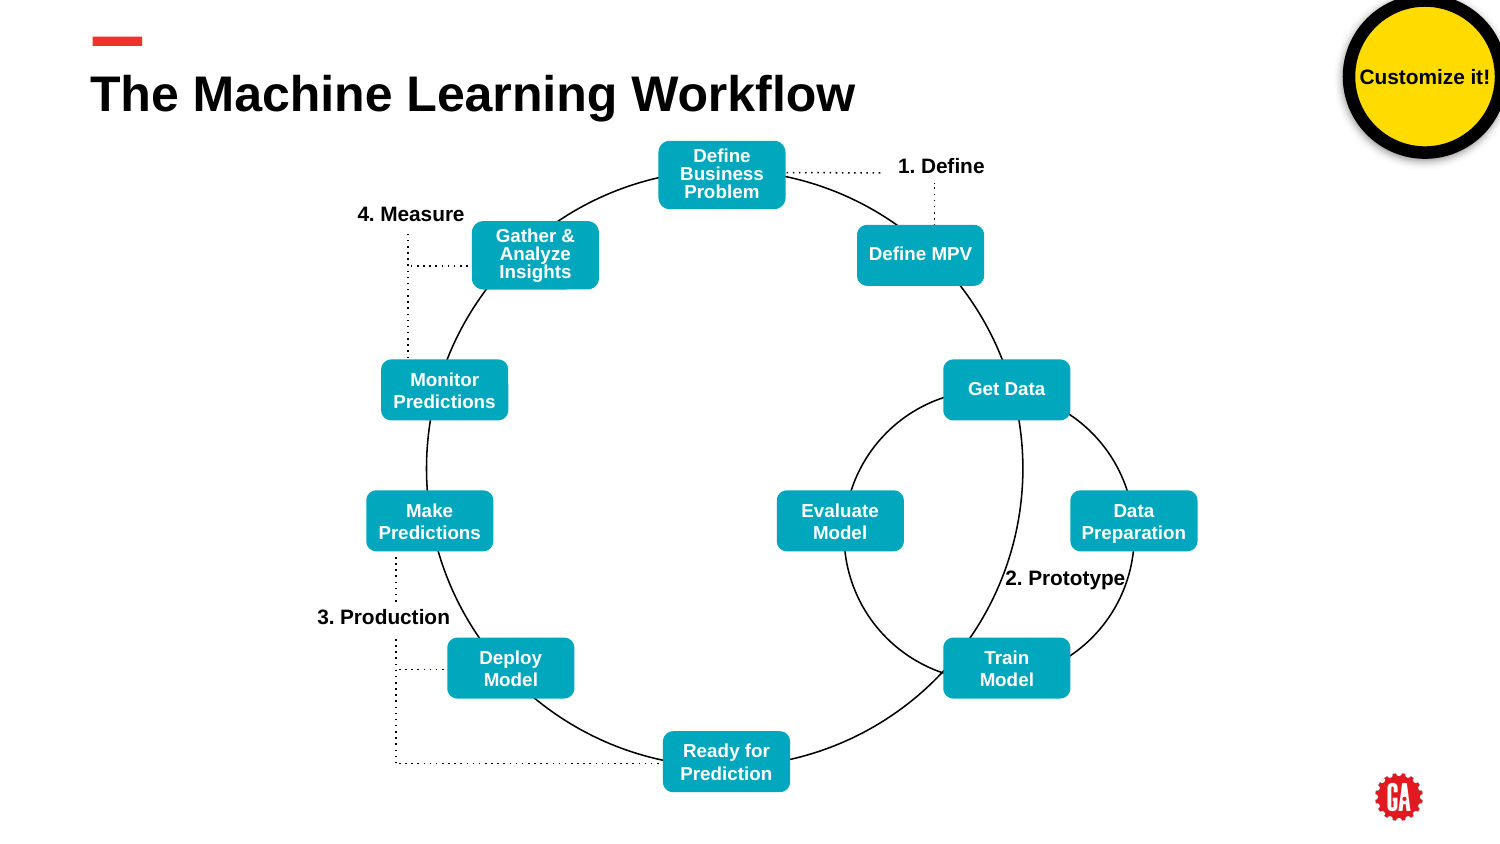

Customize it!
# The Machine Learning Workflow
1. Define
Define Business
Problem

4. Measure
Gather & Analyze
Insights
Define MPV
Monitor
Predictions
Get Data

Make Predictions
Evaluate
Model
Data
Preparation
2. Prototype
3. Production
Deploy
Model
Train
Model
Ready for
Prediction